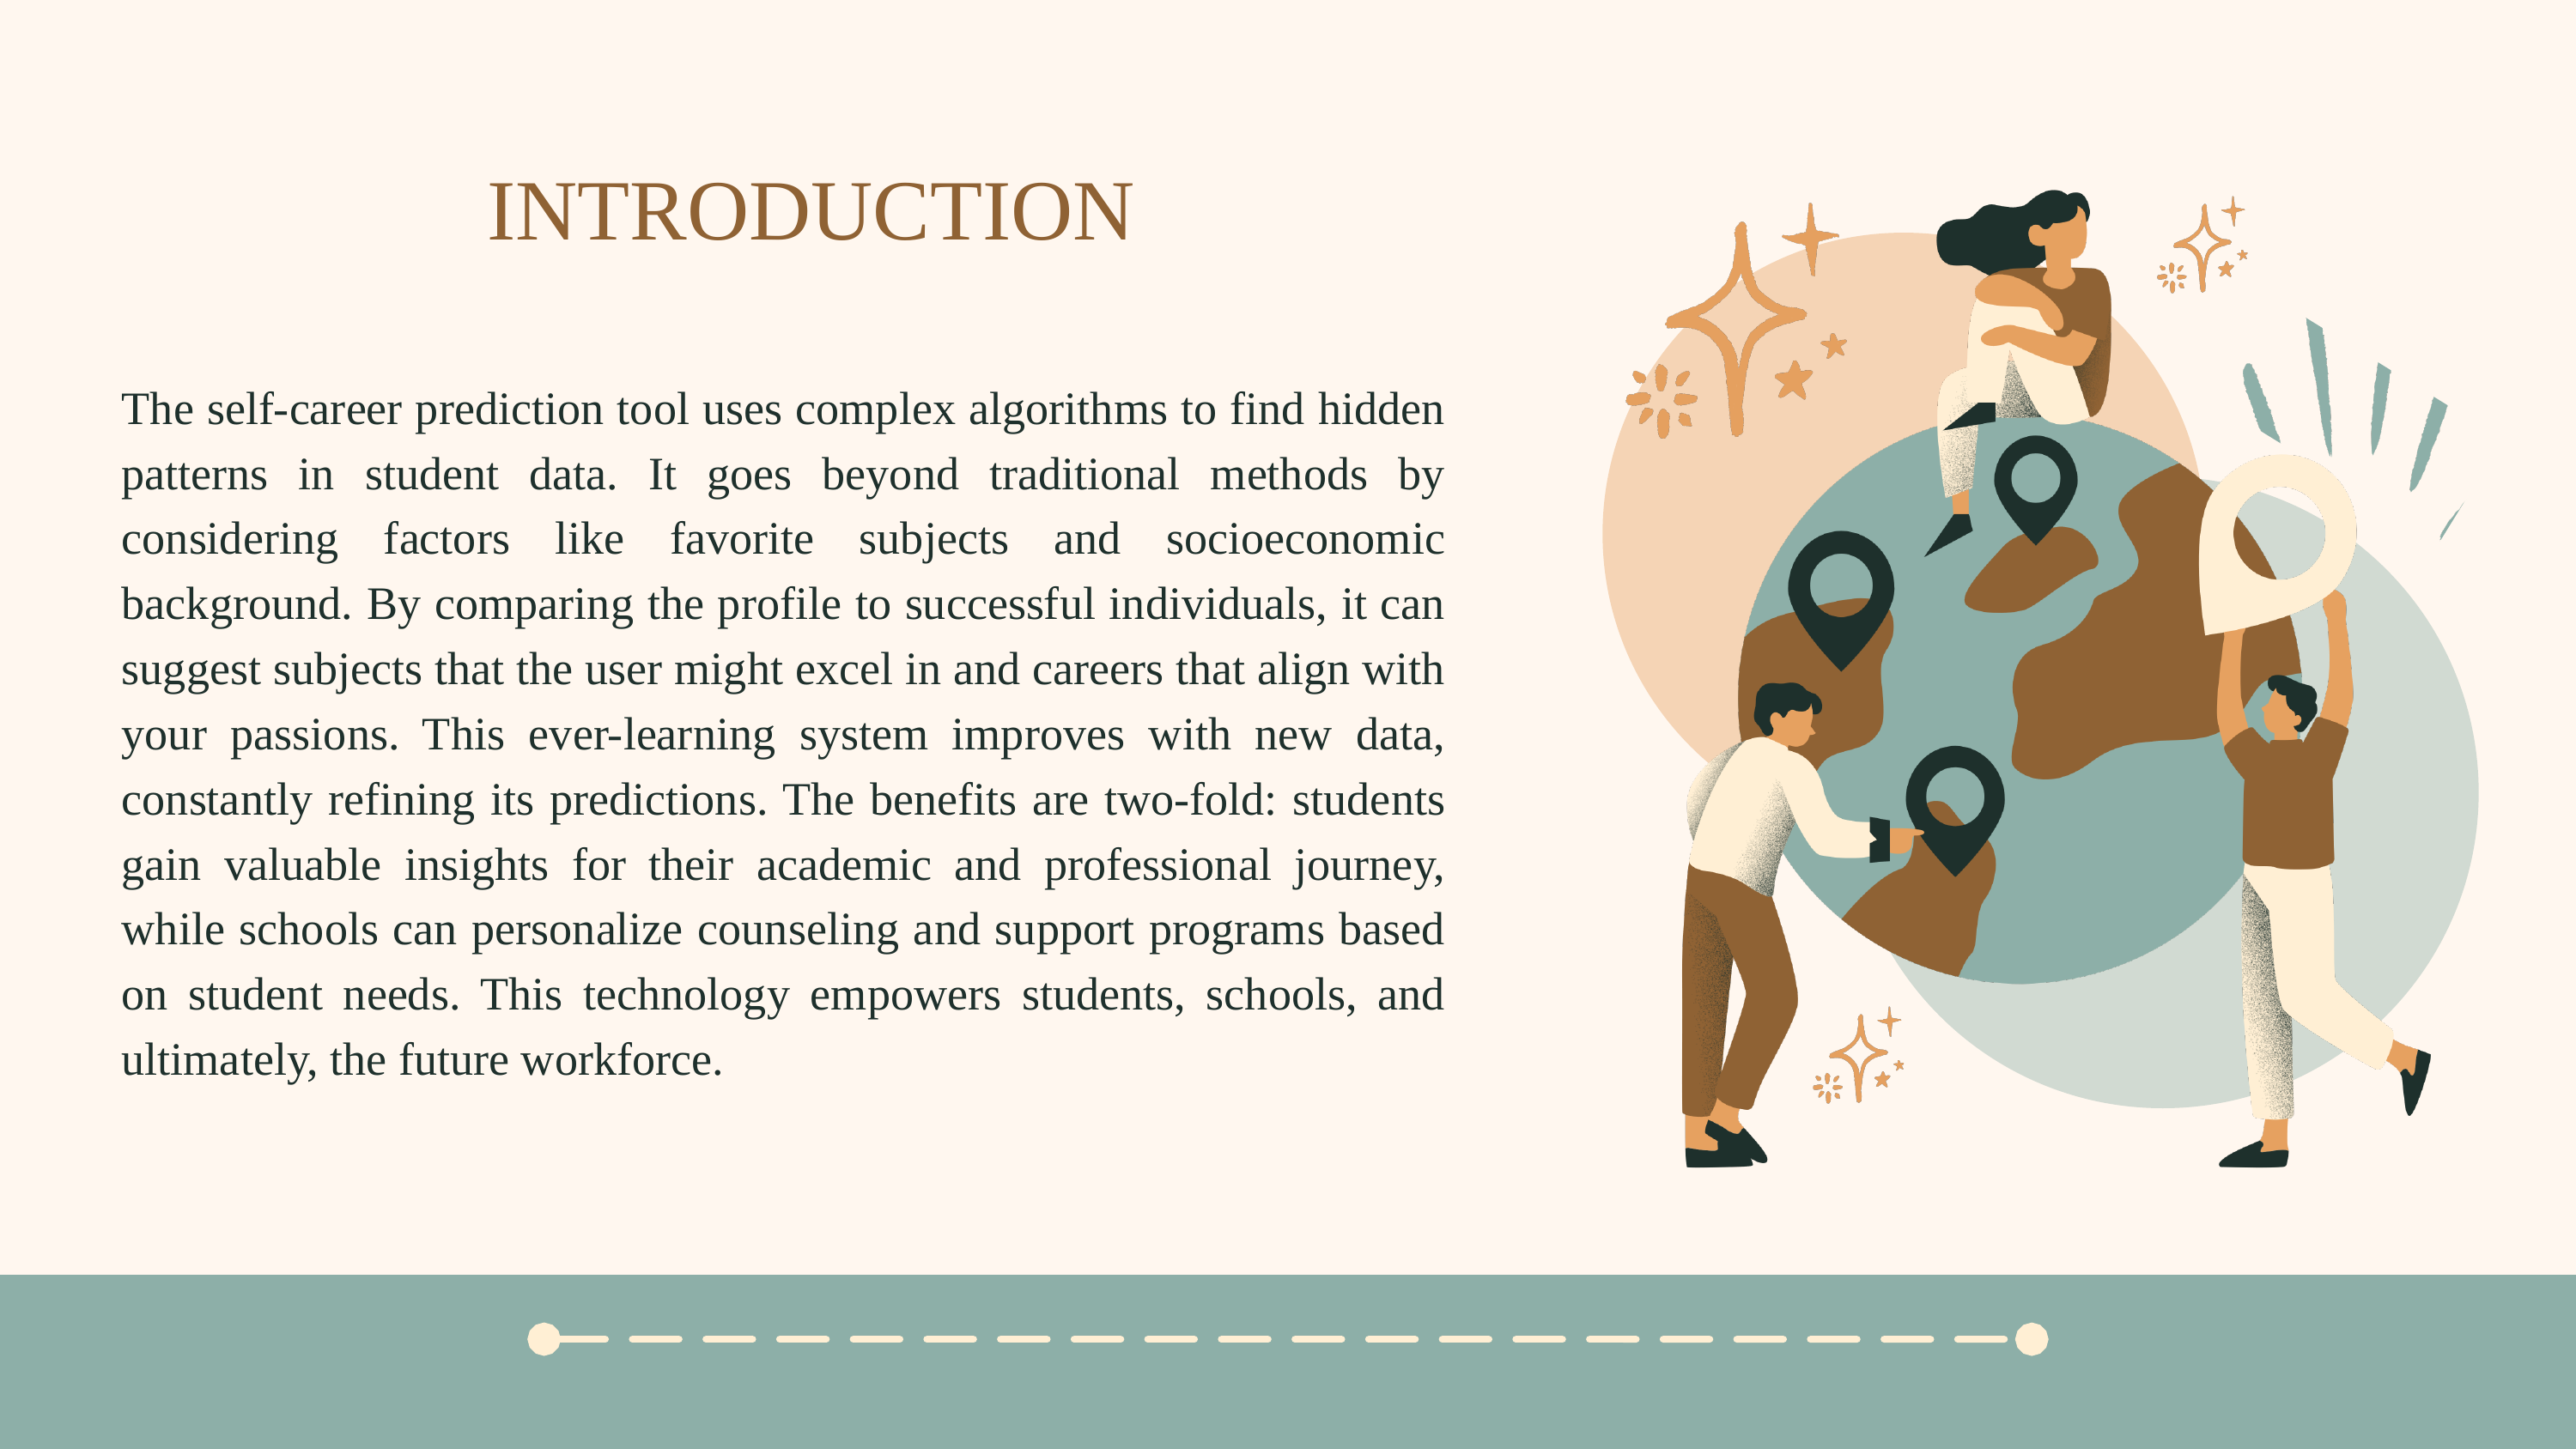

INTRODUCTION

The self-career prediction tool uses complex algorithms to find hidden patterns in student data. It goes beyond traditional methods by considering factors like favorite subjects and socioeconomic background. By comparing the profile to successful individuals, it can suggest subjects that the user might excel in and careers that align with your passions. This ever-learning system improves with new data, constantly refining its predictions. The benefits are two-fold: students gain valuable insights for their academic and professional journey, while schools can personalize counseling and support programs based on student needs. This technology empowers students, schools, and ultimately, the future workforce.